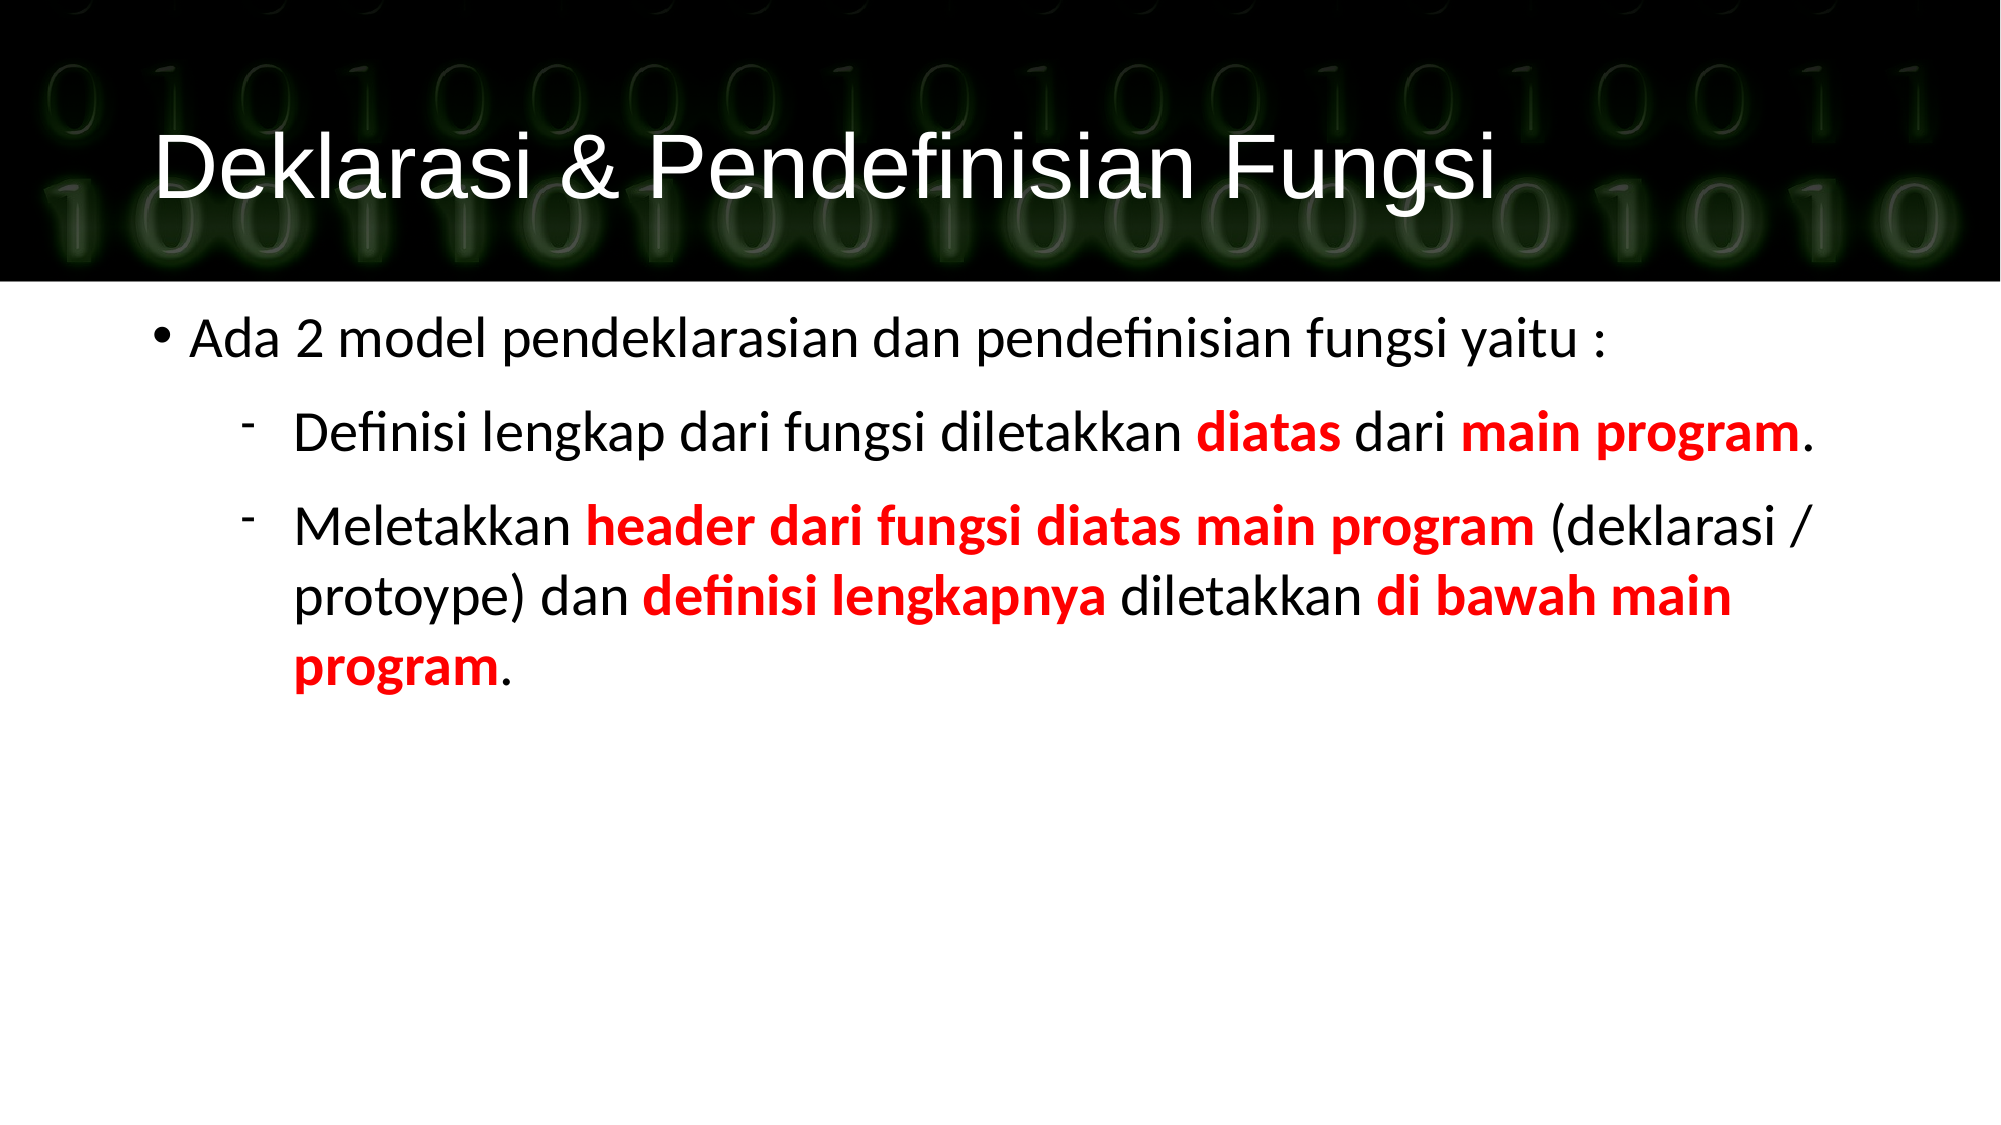

Deklarasi & Pendefinisian Fungsi
Ada 2 model pendeklarasian dan pendefinisian fungsi yaitu :
Definisi lengkap dari fungsi diletakkan diatas dari main program.
Meletakkan header dari fungsi diatas main program (deklarasi / protoype) dan definisi lengkapnya diletakkan di bawah main program.